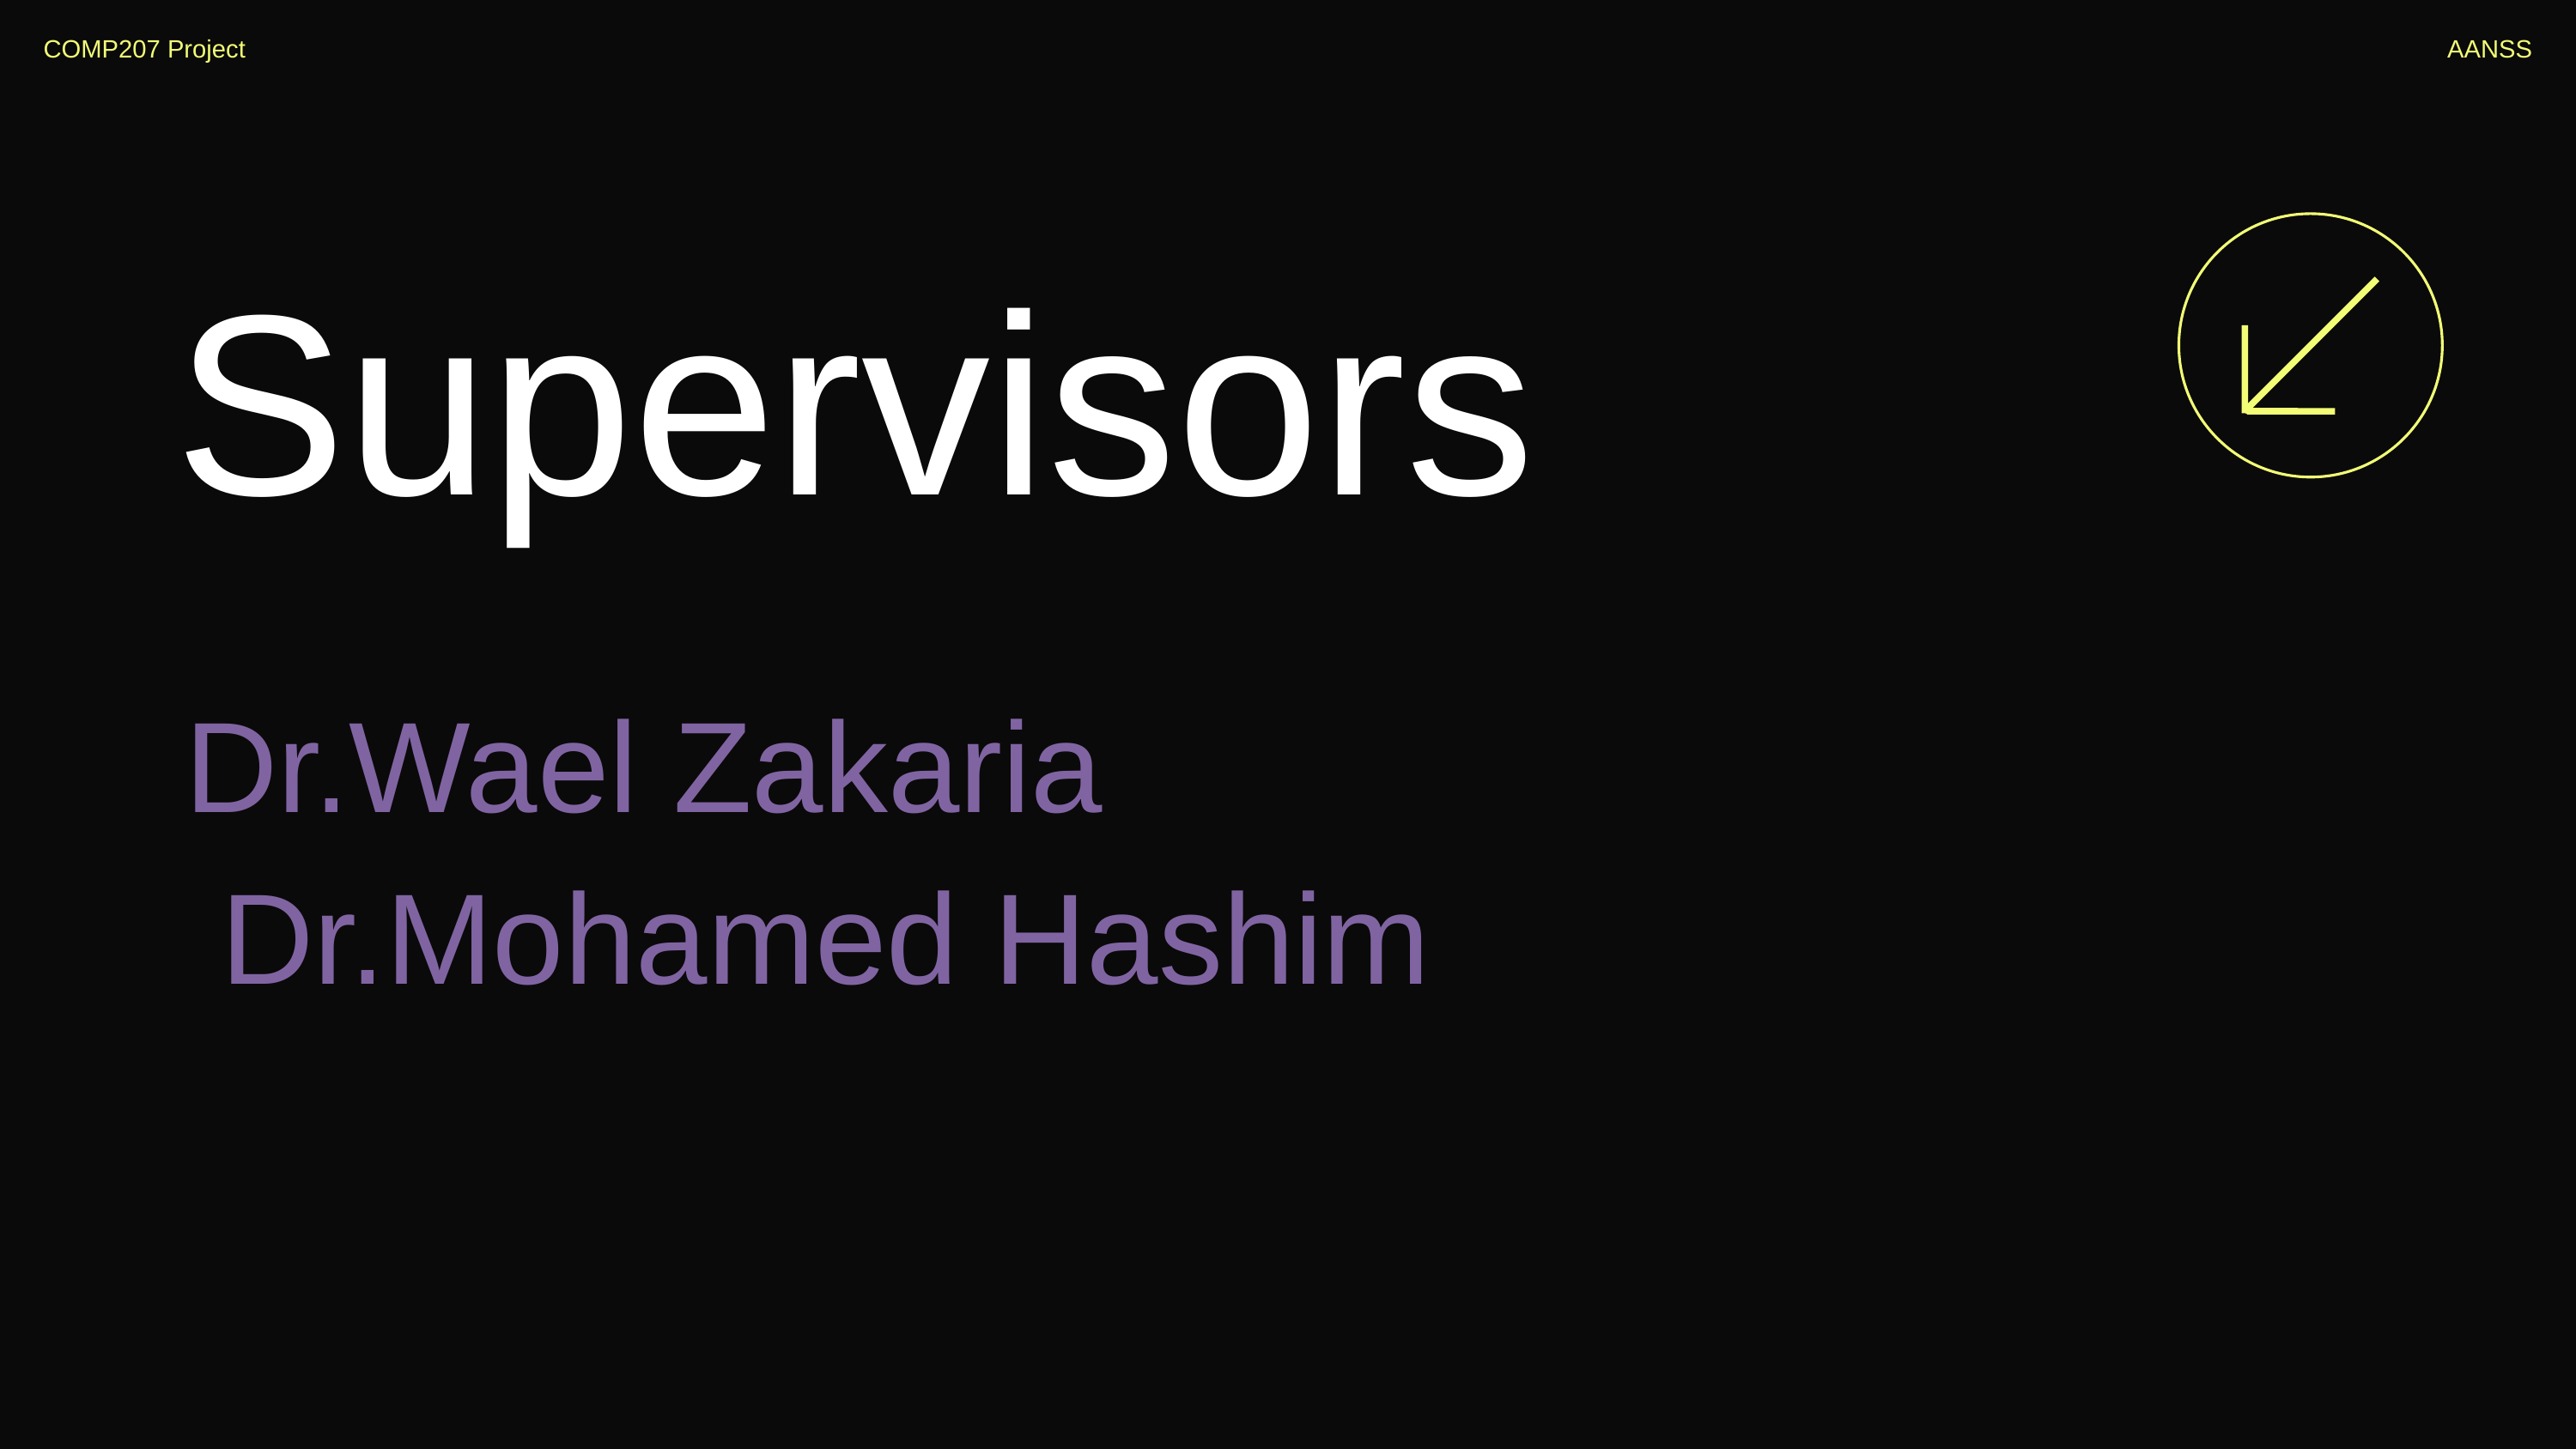

COMP207 Project
AANSS
Supervisors

   Dr.Wael Zakaria
Dr.Mohamed Hashim